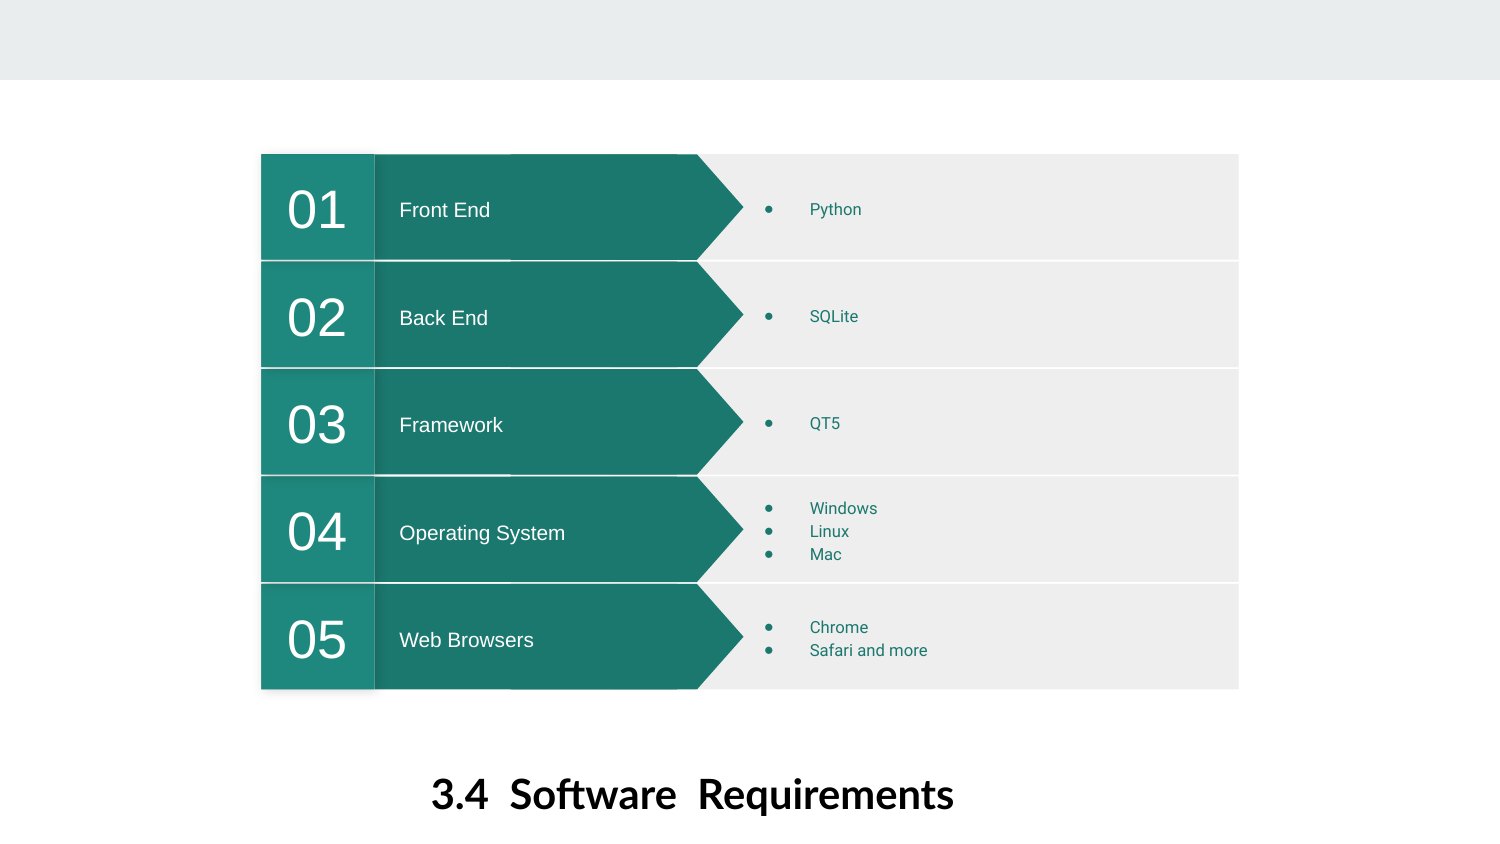

01

Python
Front End

02

SQLite
Back End

03

QT5
Framework

04

Windows
Linux
Mac
Operating System

05

Chrome
Safari and more
Web Browsers

3.4  Software  Requirements